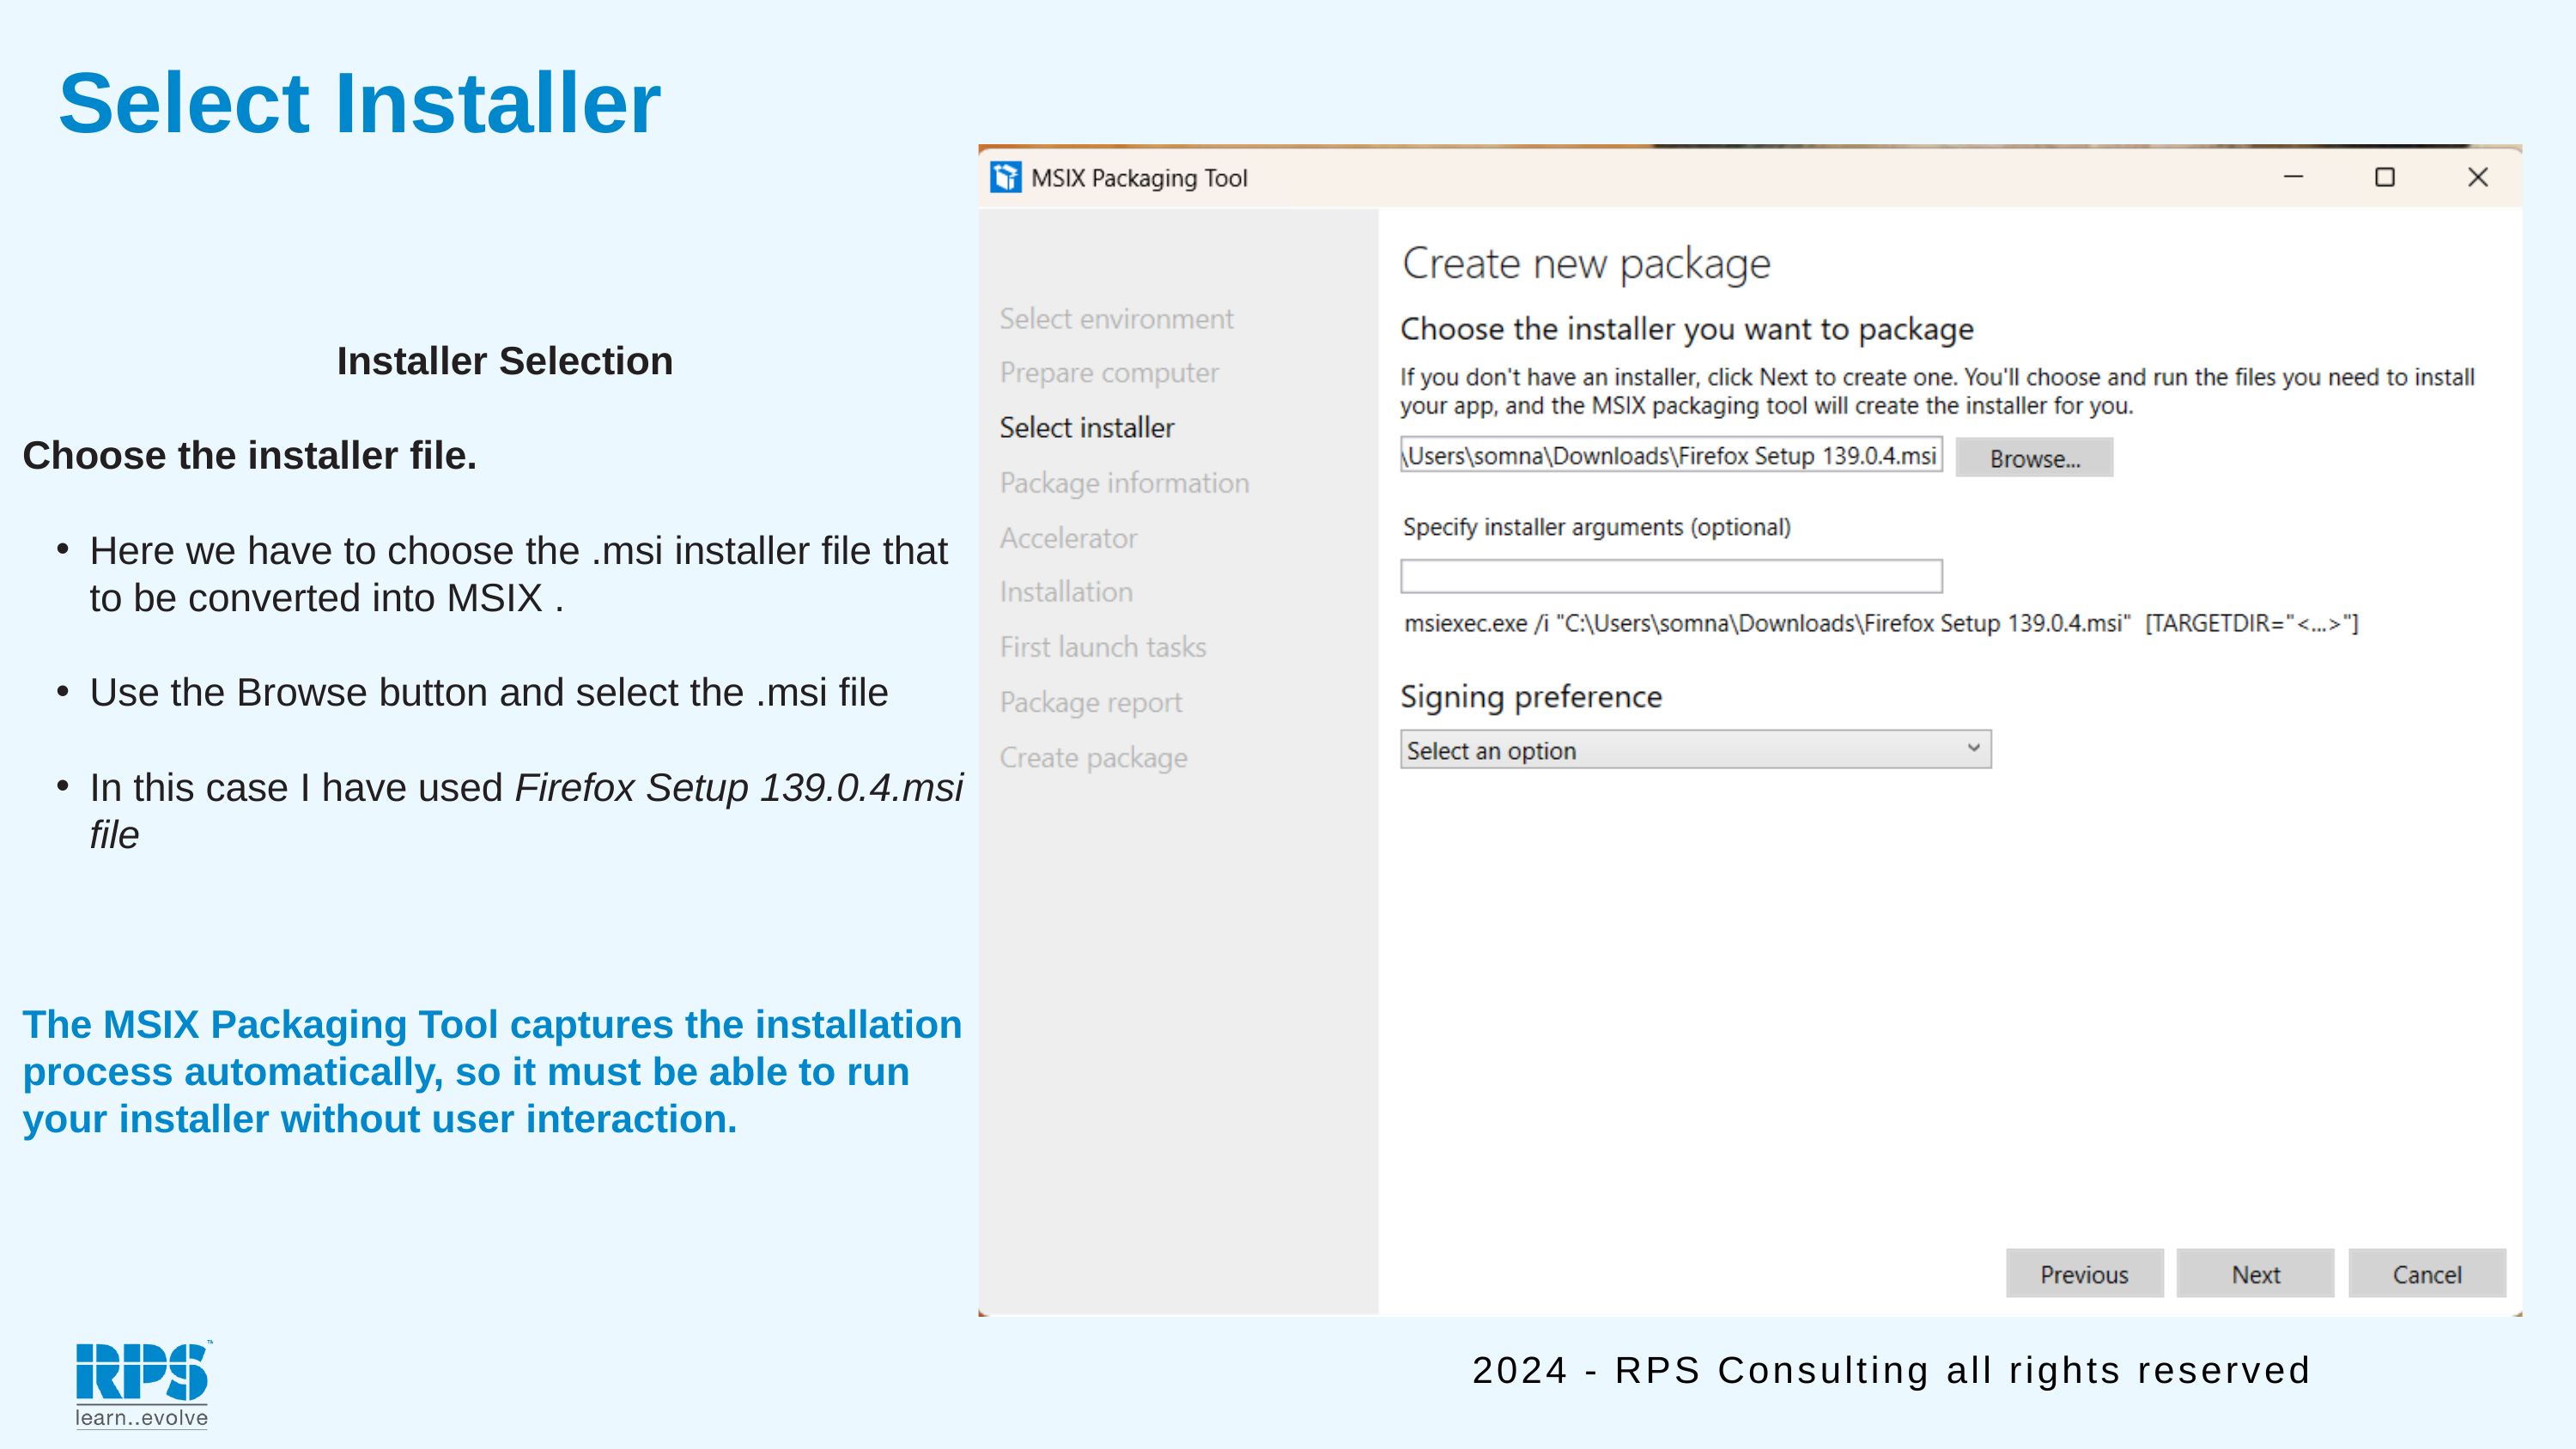

Select Installer

Installer Selection

Choose the installer file.

Here we have to choose the .msi installer file that to be converted into MSIX .

Use the Browse button and select the .msi file

In this case I have used Firefox Setup 139.0.4.msi file

The MSIX Packaging Tool captures the installation process automatically, so it must be able to run your installer without user interaction.

2024 - RPS Consulting all rights reserved